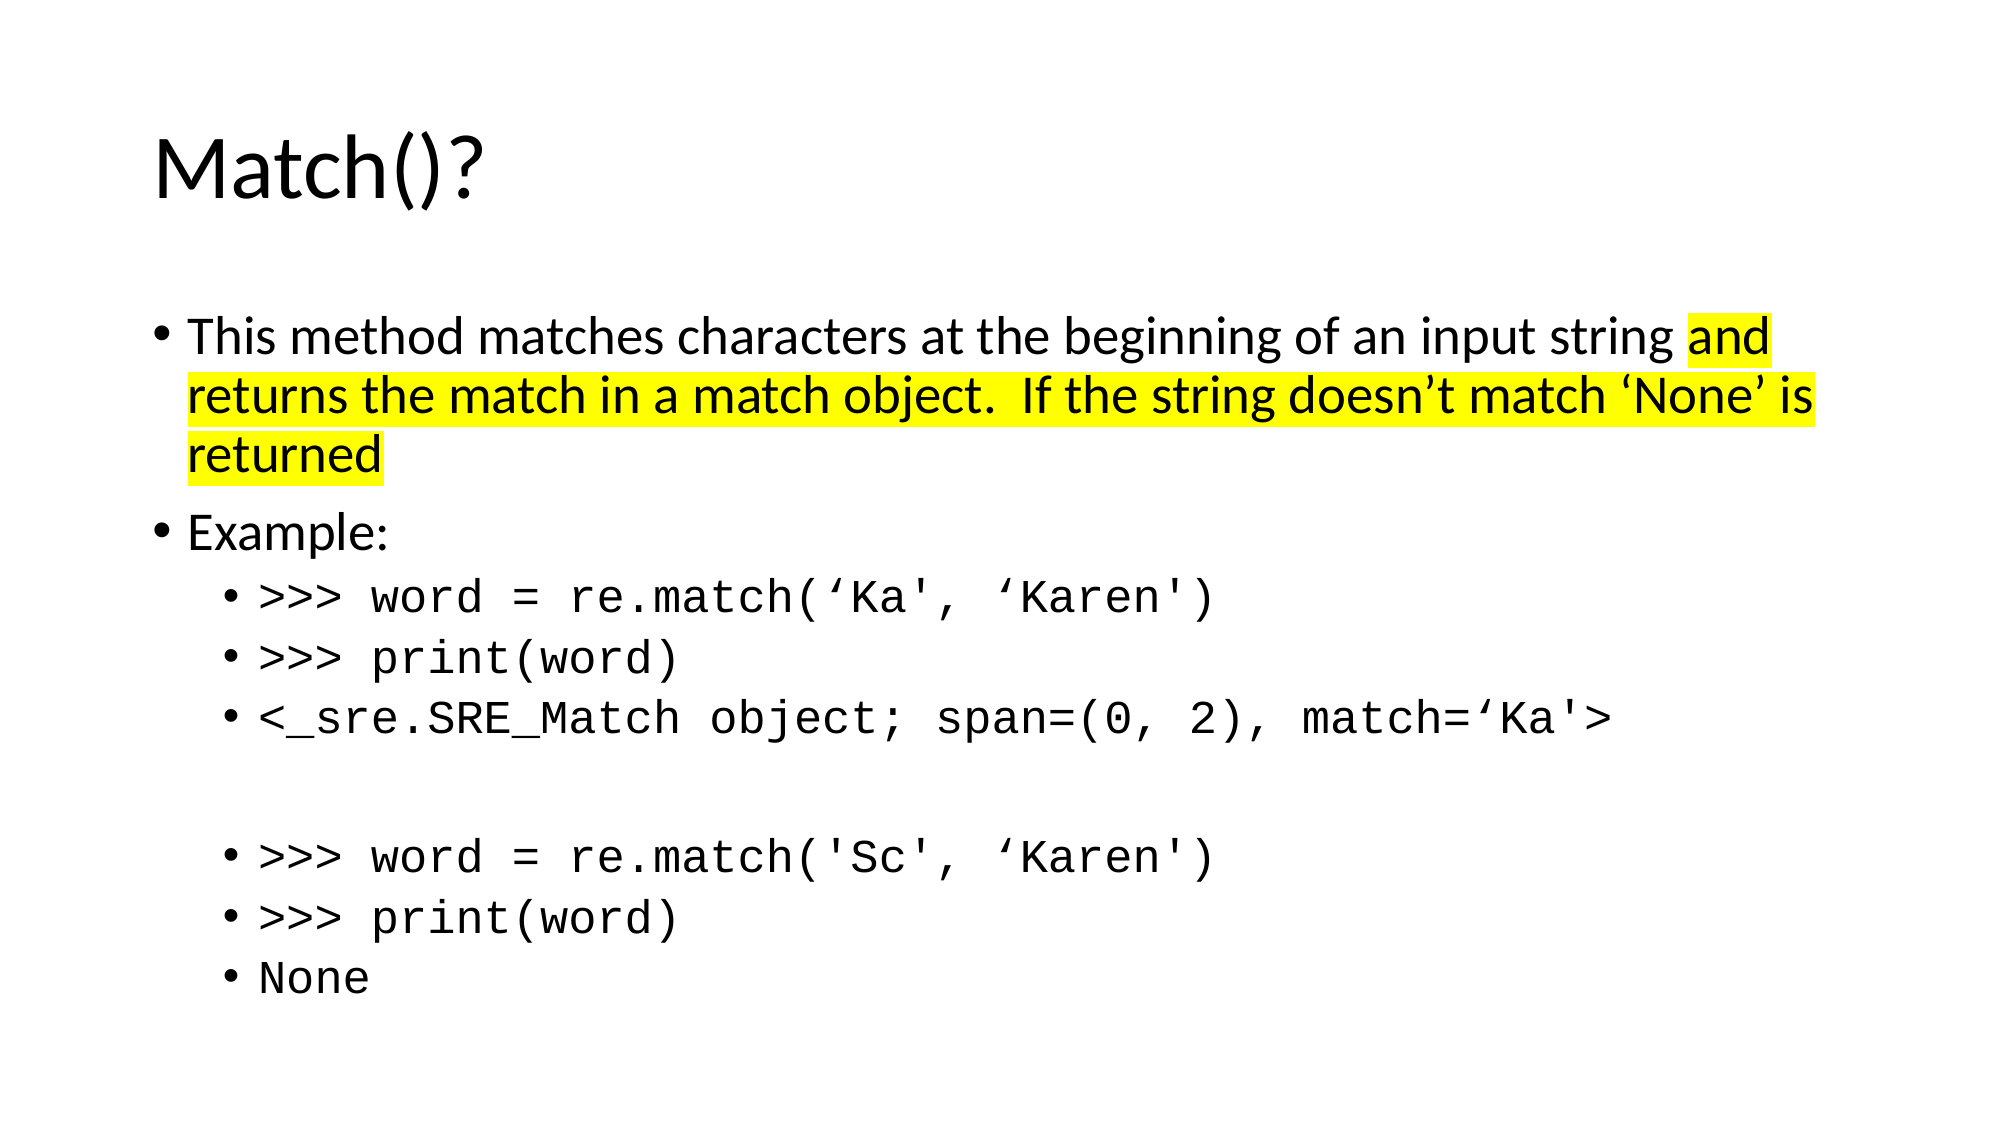

# Match()?
This method matches characters at the beginning of an input string and returns the match in a match object.  If the string doesn’t match ‘None’ is returned
Example:
>>> word = re.match(‘Ka', ‘Karen')
>>> print(word)
<_sre.SRE_Match object; span=(0, 2), match=‘Ka'>

>>> word = re.match('Sc', ‘Karen')
>>> print(word)
None